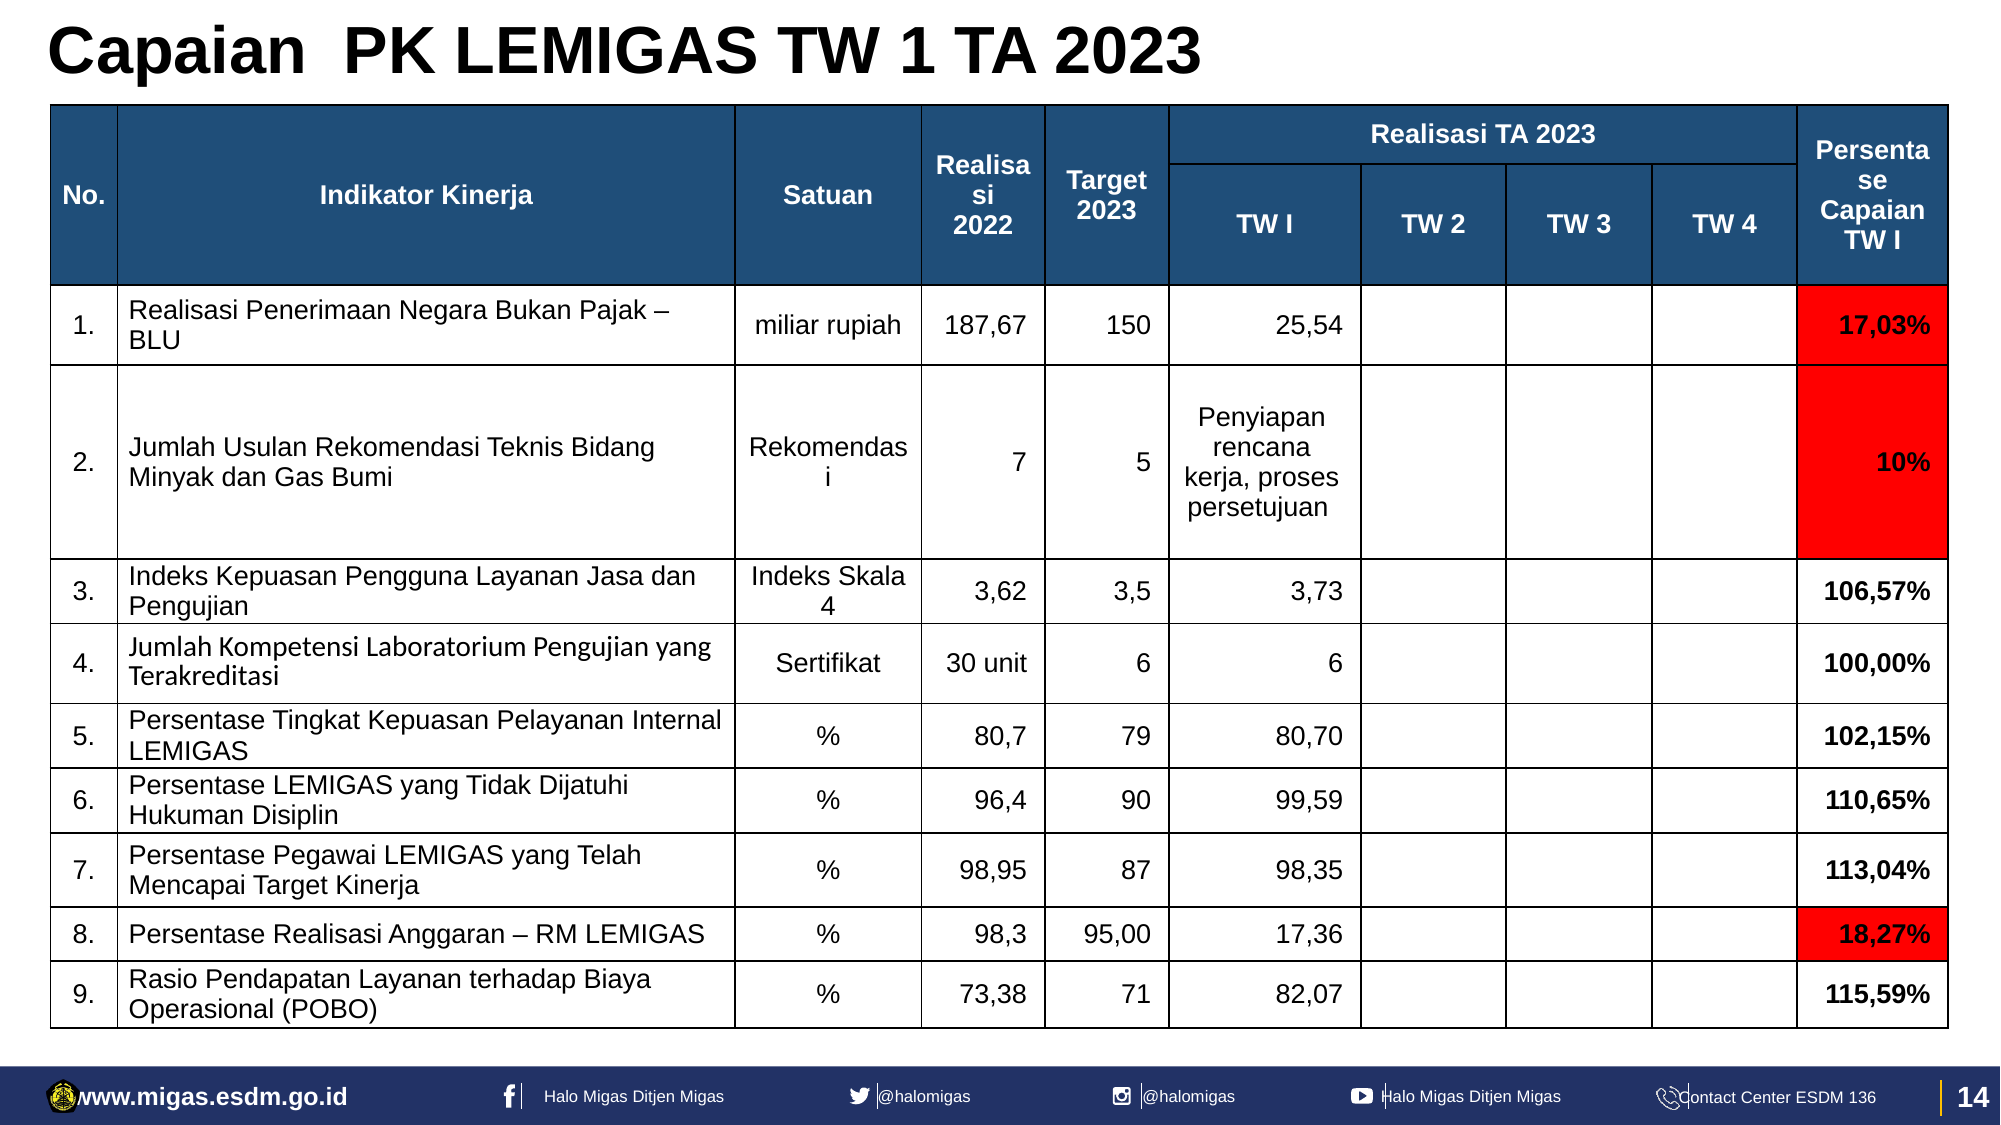

Capaian  PK LEMIGAS TW 1 TA 2023
| No. | Indikator Kinerja | Satuan | Realisasi 2022 | Target 2023 | Realisasi TA 2023 |  |  |  | Persentase Capaian TW I |
| --- | --- | --- | --- | --- | --- | --- | --- | --- | --- |
|  |  |  |  |  | TW I | TW 2 | TW 3 | TW 4 |  |
| 1. | Realisasi Penerimaan Negara Bukan Pajak – BLU | miliar rupiah | 187,67 | 150 | 25,54 |  |  |  | 17,03% |
| 2. | Jumlah Usulan Rekomendasi Teknis Bidang Minyak dan Gas Bumi | Rekomendasi | 7 | 5 | Penyiapan rencana kerja, proses persetujuan |  |  |  | 10% |
| 3. | Indeks Kepuasan Pengguna Layanan Jasa dan Pengujian | Indeks Skala 4 | 3,62 | 3,5 | 3,73 |  |  |  | 106,57% |
| 4. | Jumlah Kompetensi Laboratorium Pengujian yang Terakreditasi | Sertifikat | 30 unit | 6 | 6 |  |  |  | 100,00% |
| 5. | Persentase Tingkat Kepuasan Pelayanan Internal LEMIGAS | % | 80,7 | 79 | 80,70 |  |  |  | 102,15% |
| 6. | Persentase LEMIGAS yang Tidak Dijatuhi Hukuman Disiplin | % | 96,4 | 90 | 99,59 |  |  |  | 110,65% |
| 7. | Persentase Pegawai LEMIGAS yang Telah Mencapai Target Kinerja | % | 98,95 | 87 | 98,35 |  |  |  | 113,04% |
| 8. | Persentase Realisasi Anggaran – RM LEMIGAS | % | 98,3 | 95,00 | 17,36 |  |  |  | 18,27% |
| 9. | Rasio Pendapatan Layanan terhadap Biaya Operasional (POBO) | % | 73,38 | 71 | 82,07 |  |  |  | 115,59% |
 14